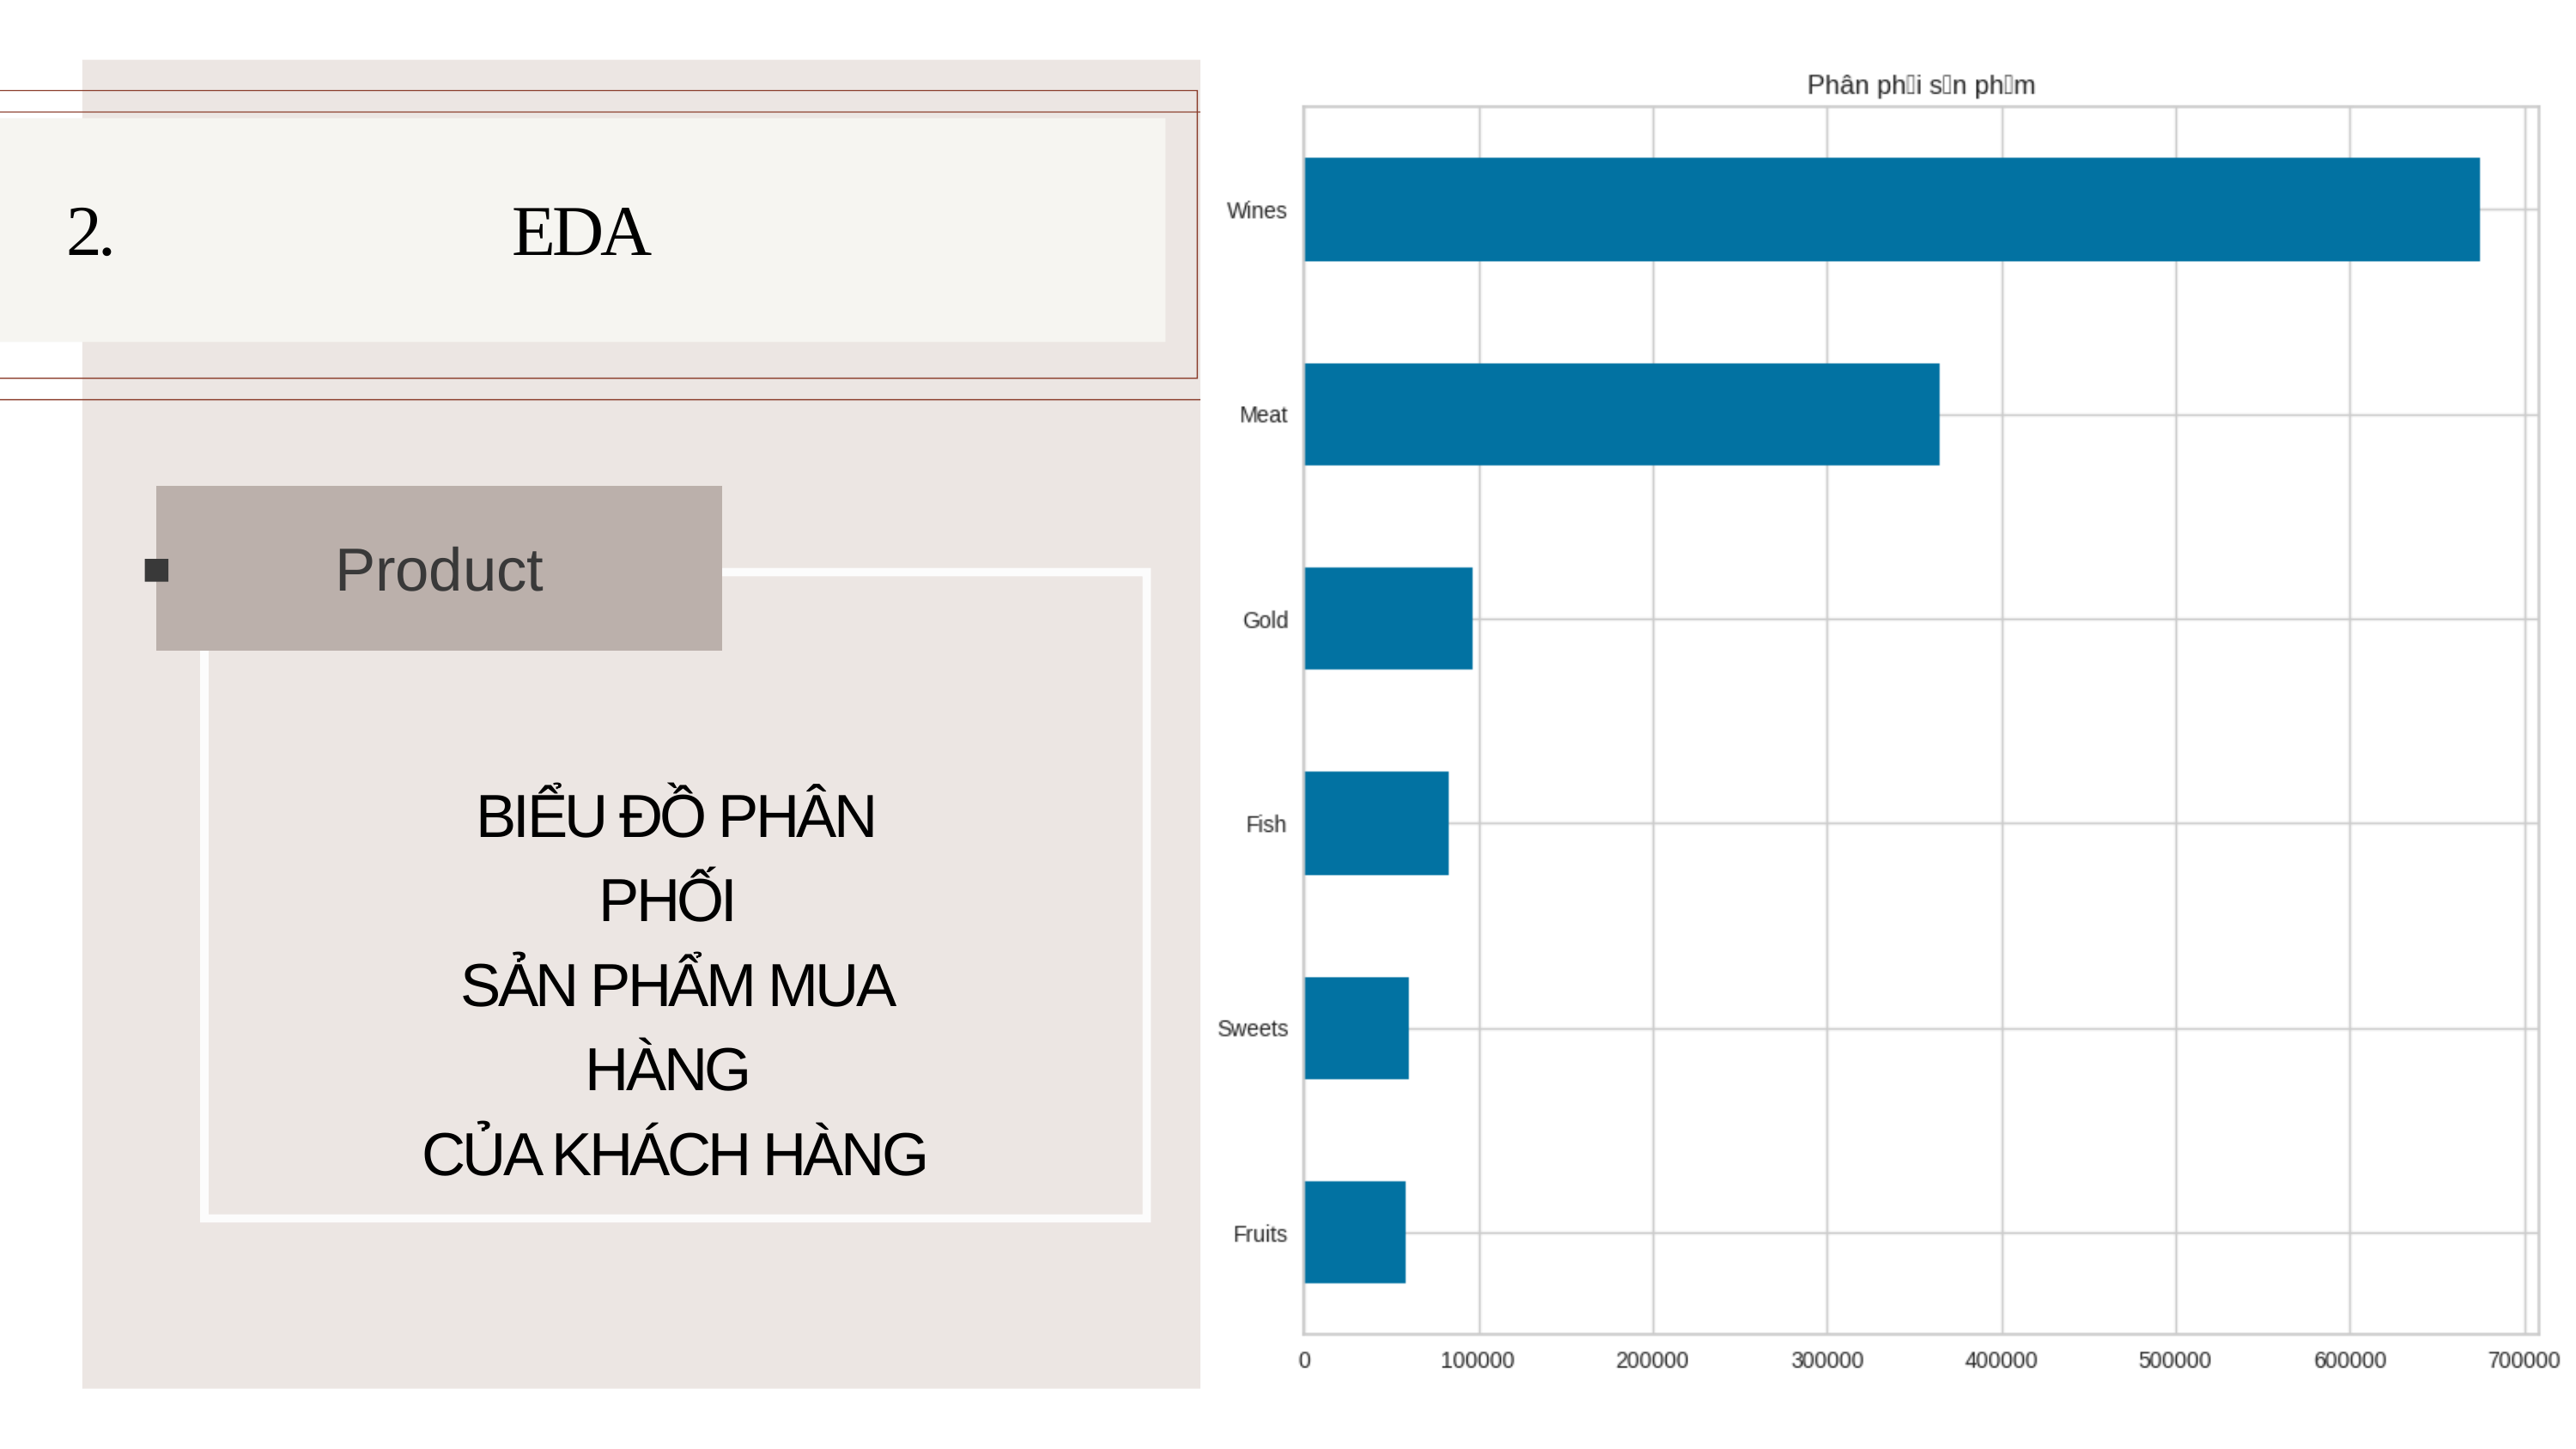

2.                            EDA

Product

BIỂU ĐỒ PHÂN PHỐI
SẢN PHẨM MUA HÀNG
CỦA KHÁCH HÀNG